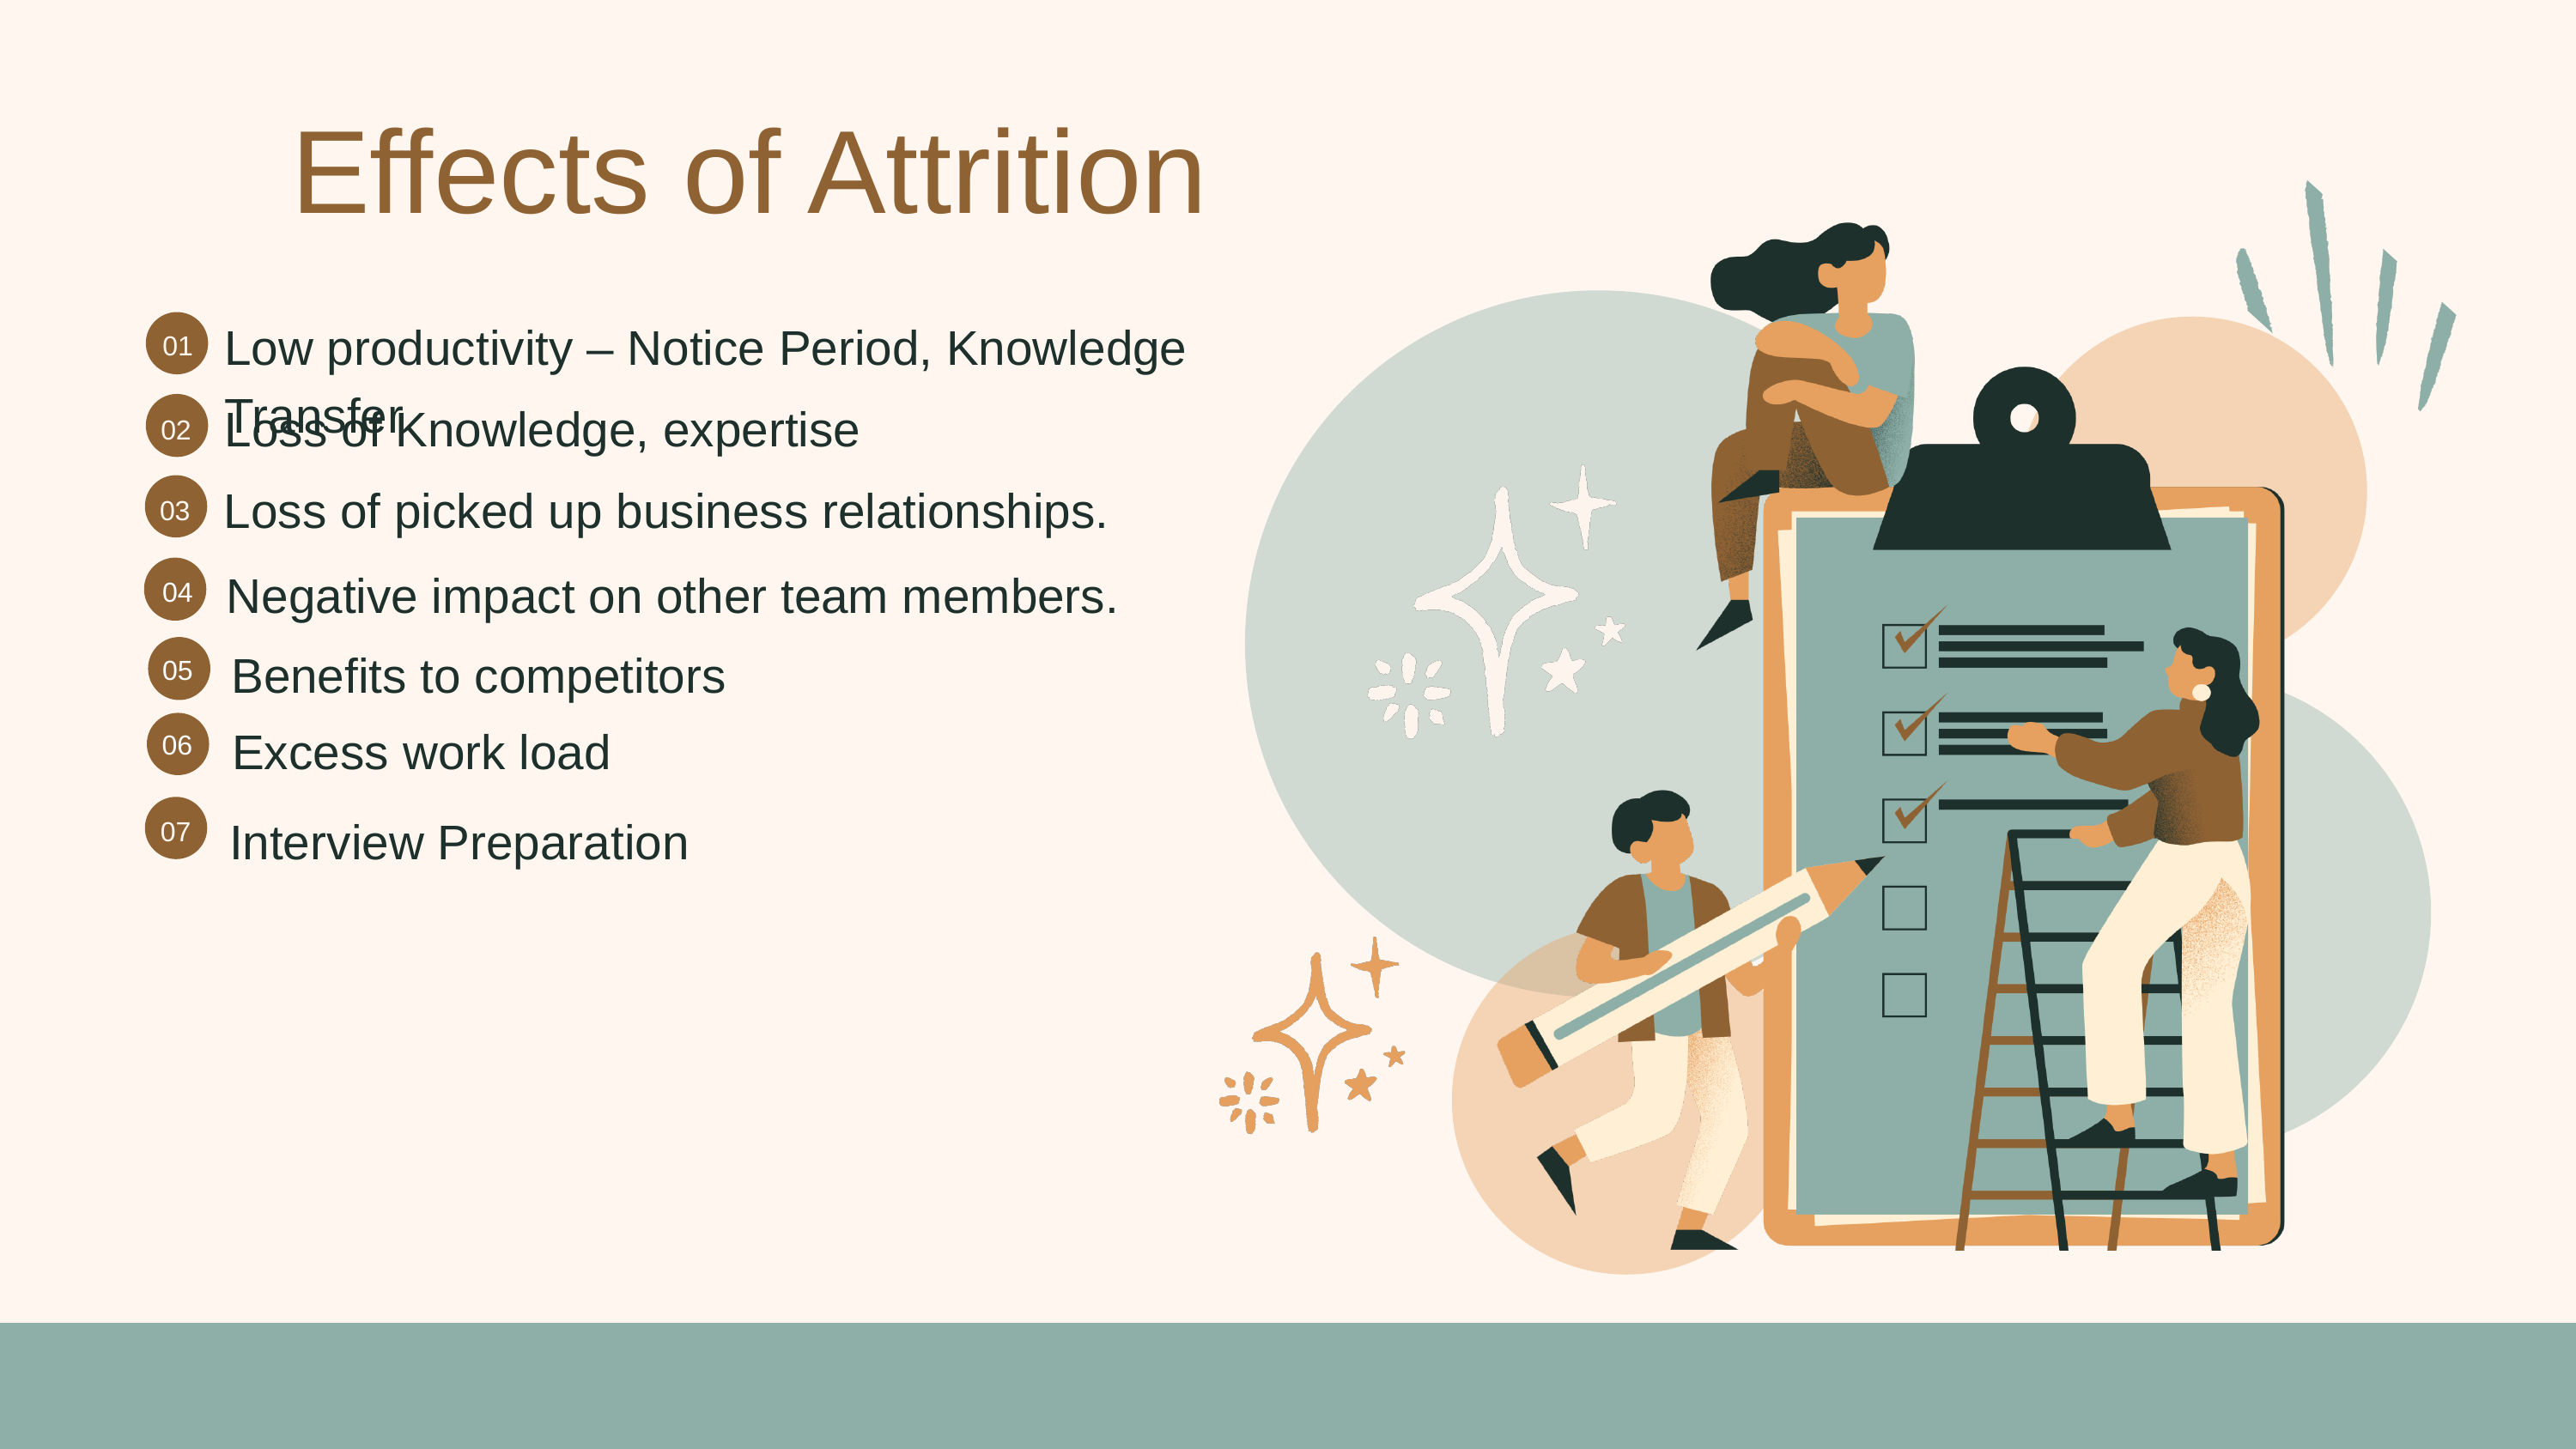

Effects of Attrition

01

Low productivity – Notice Period, Knowledge Transfer

01
Loss of Knowledge, expertise

02

Loss of picked up business relationships.

03
Negative impact on other team members.

04

Benefits to competitors

05

Excess work load

06

Interview Preparation
07
03

05